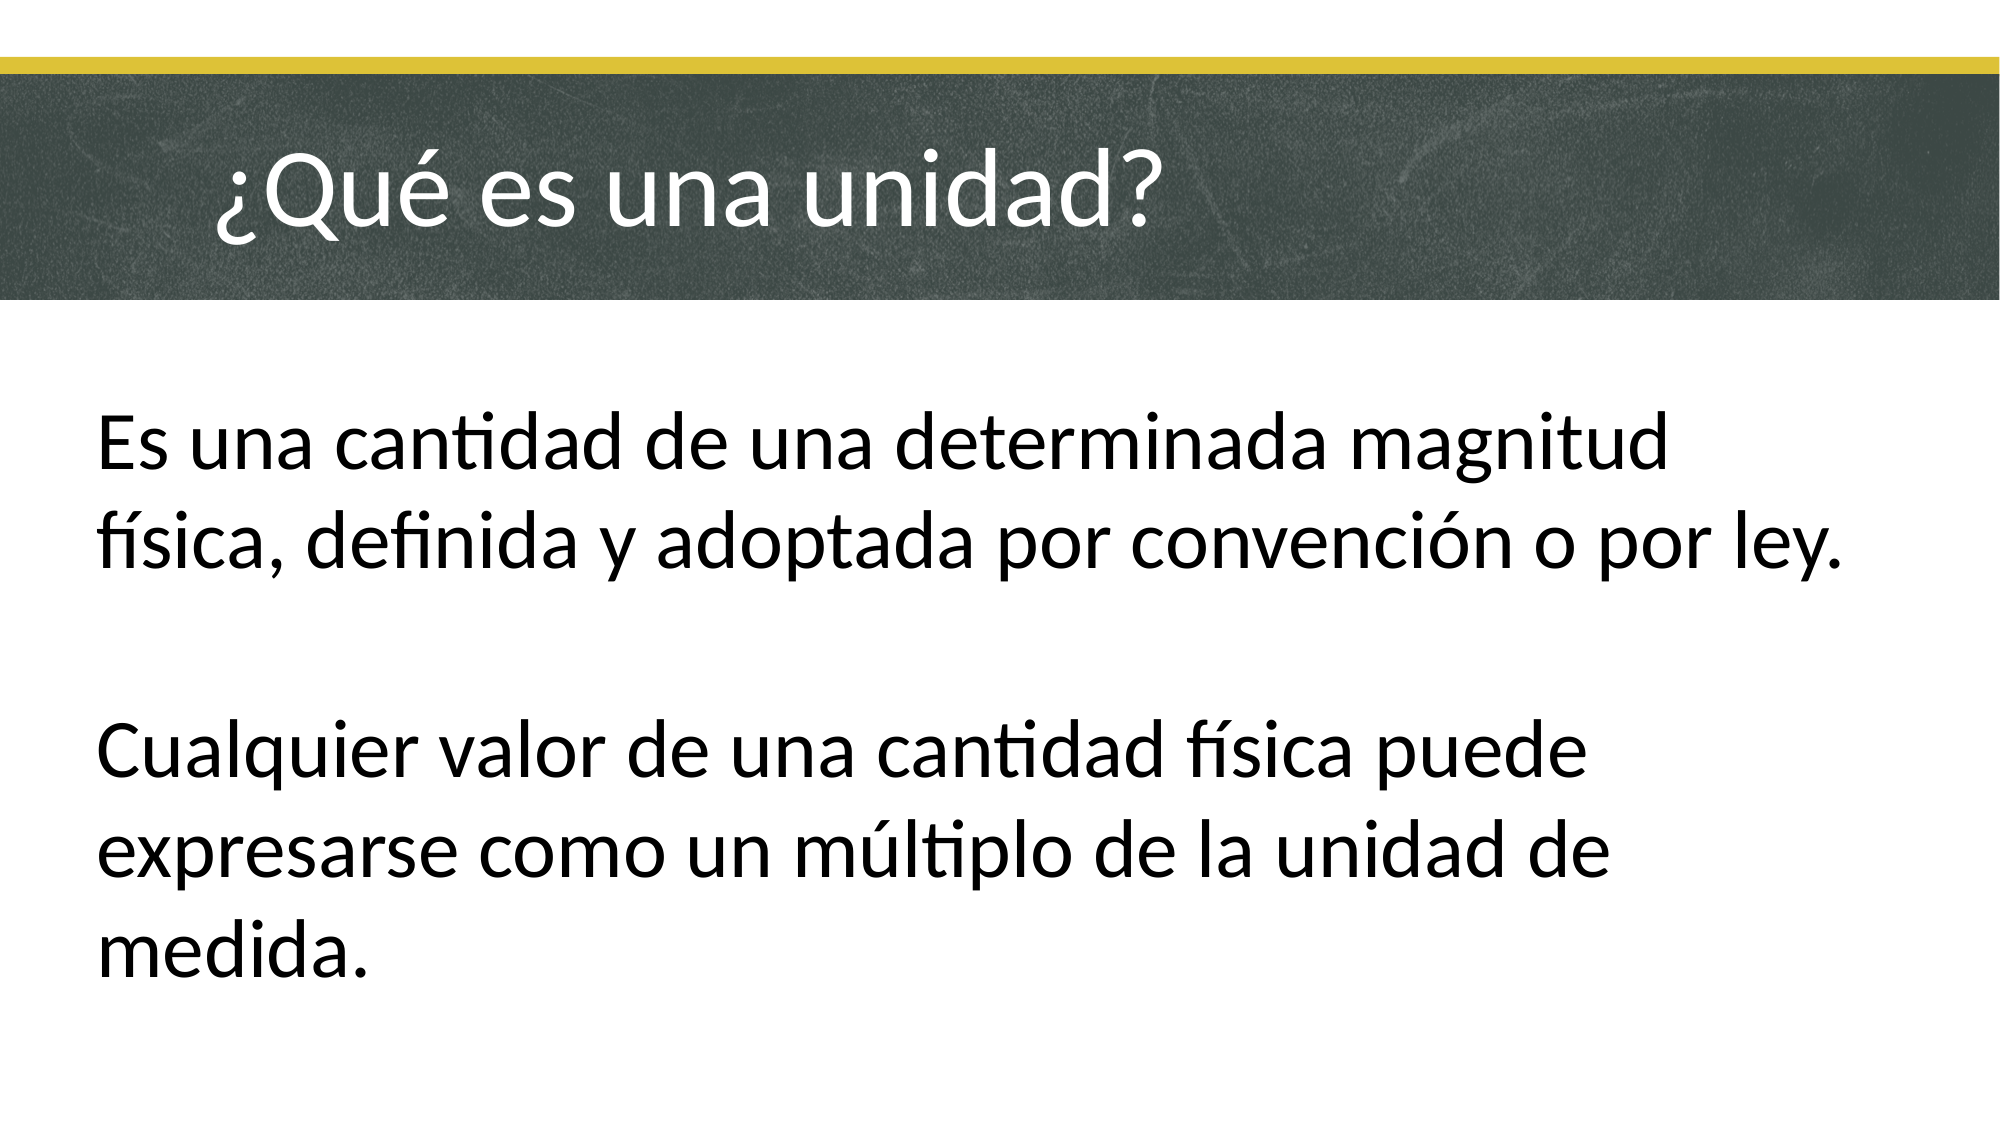

¿Qué es una unidad?
Es una cantidad de una determinada magnitud física, definida y adoptada por convención o por ley.

Cualquier valor de una cantidad física puede expresarse como un múltiplo de la unidad de medida.